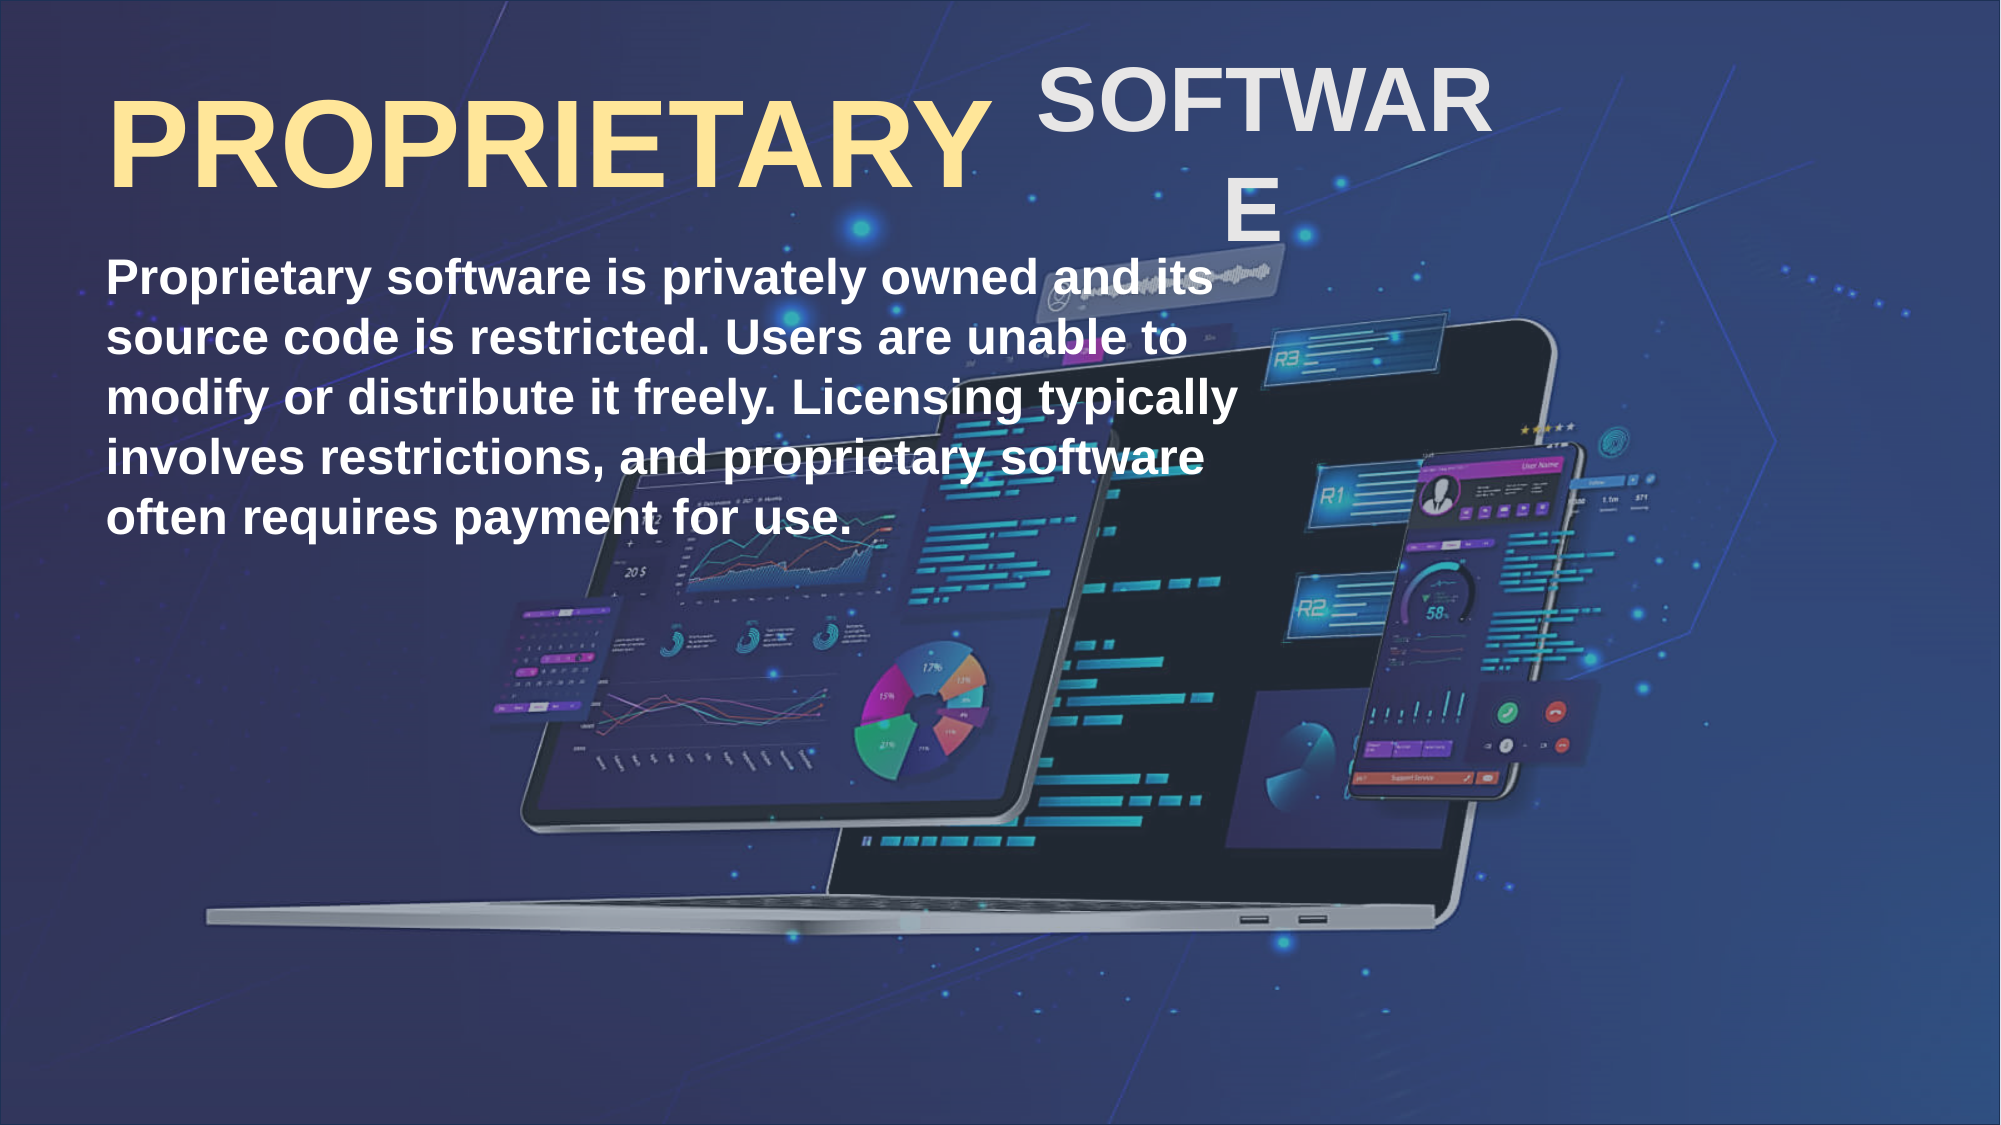

PROPRIETARY
SOFTWARE
Proprietary software is privately owned and its source code is restricted. Users are unable to modify or distribute it freely. Licensing typically involves restrictions, and proprietary software often requires payment for use.